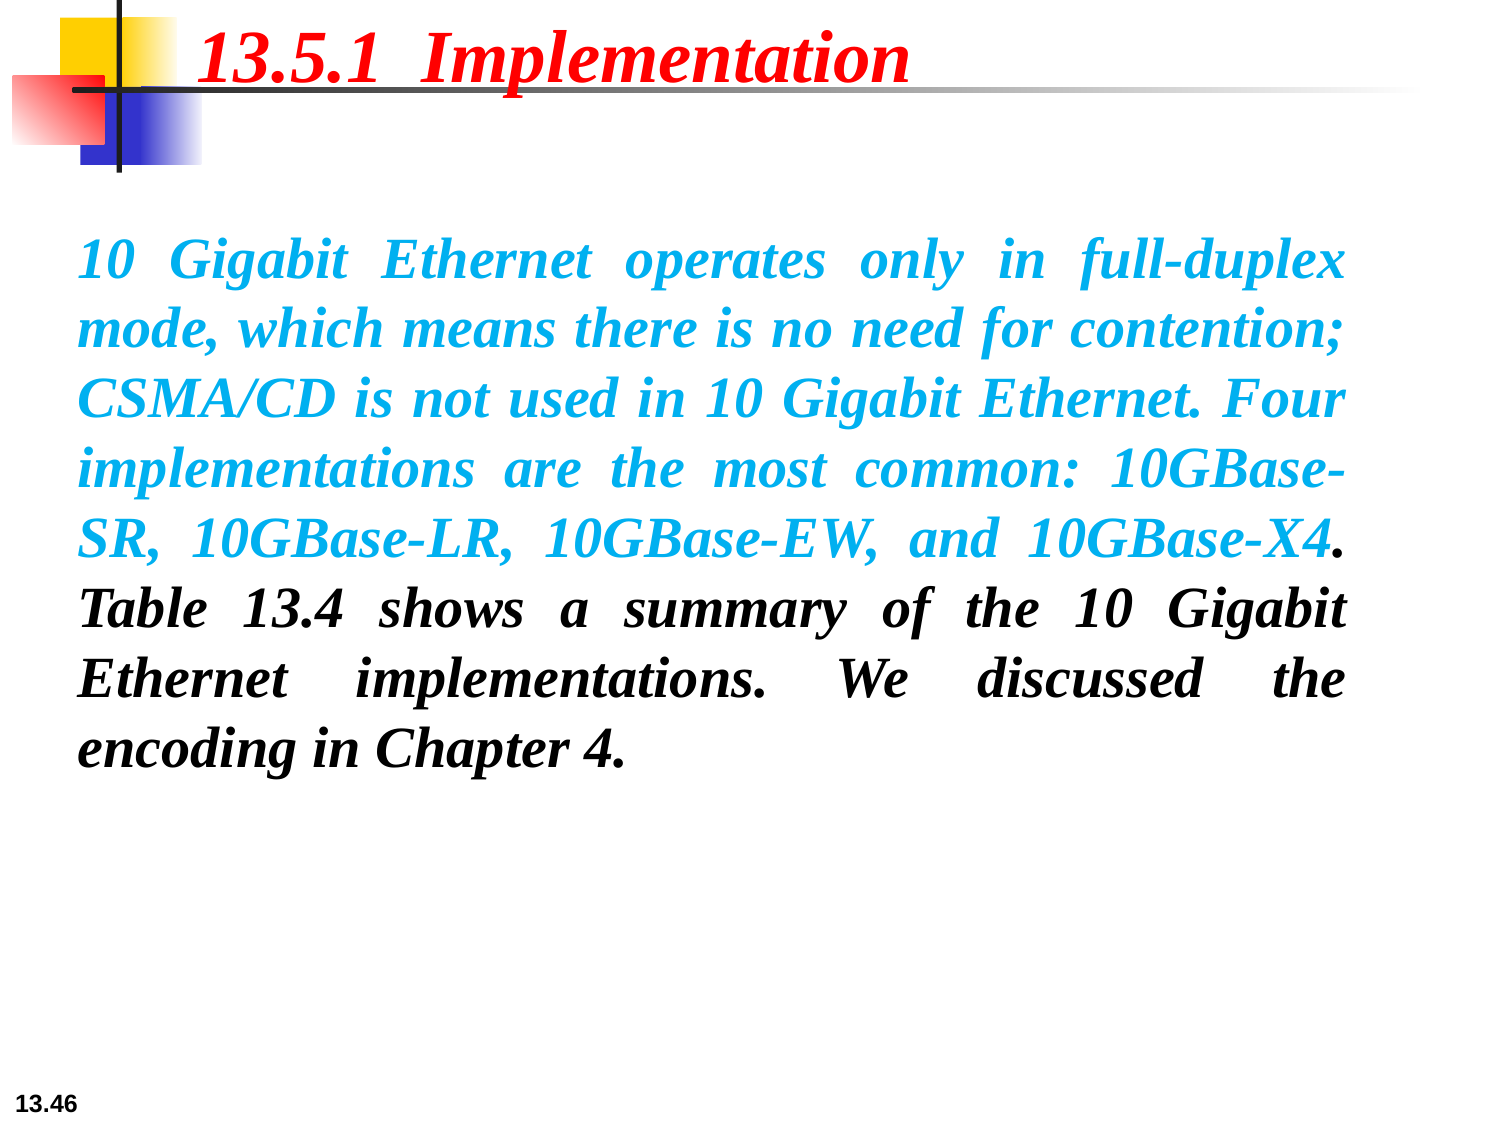

13.5.1  Implementation

10 Gigabit Ethernet operates only in full-duplex mode, which means there is no need for contention; CSMA/CD is not used in 10 Gigabit Ethernet. Four implementations are the most common: 10GBase-SR, 10GBase-LR, 10GBase-EW, and 10GBase-X4. Table 13.4 shows a summary of the 10 Gigabit Ethernet implementations. We discussed the encoding in Chapter 4.
13.46